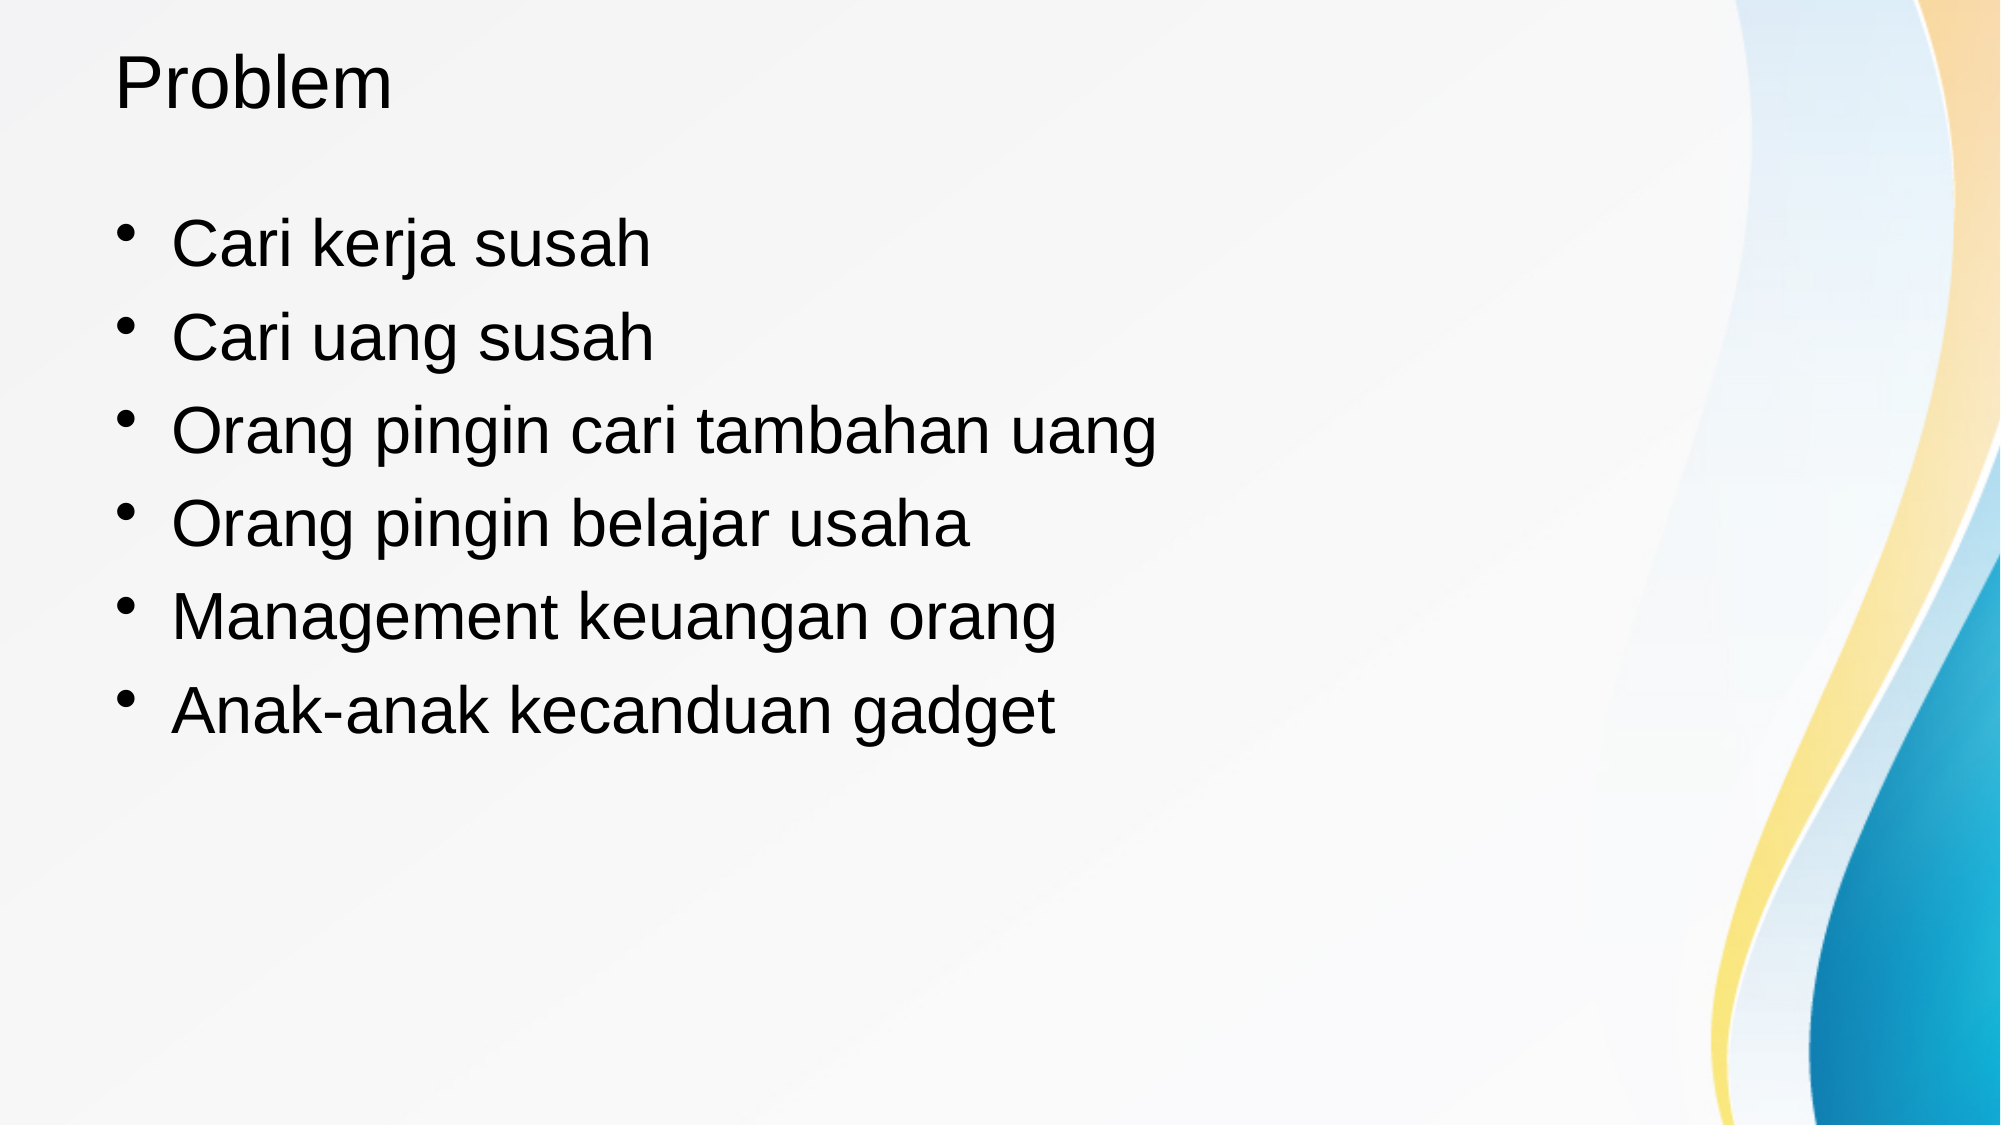

# Problem
Cari kerja susah
Cari uang susah
Orang pingin cari tambahan uang
Orang pingin belajar usaha
Management keuangan orang
Anak-anak kecanduan gadget